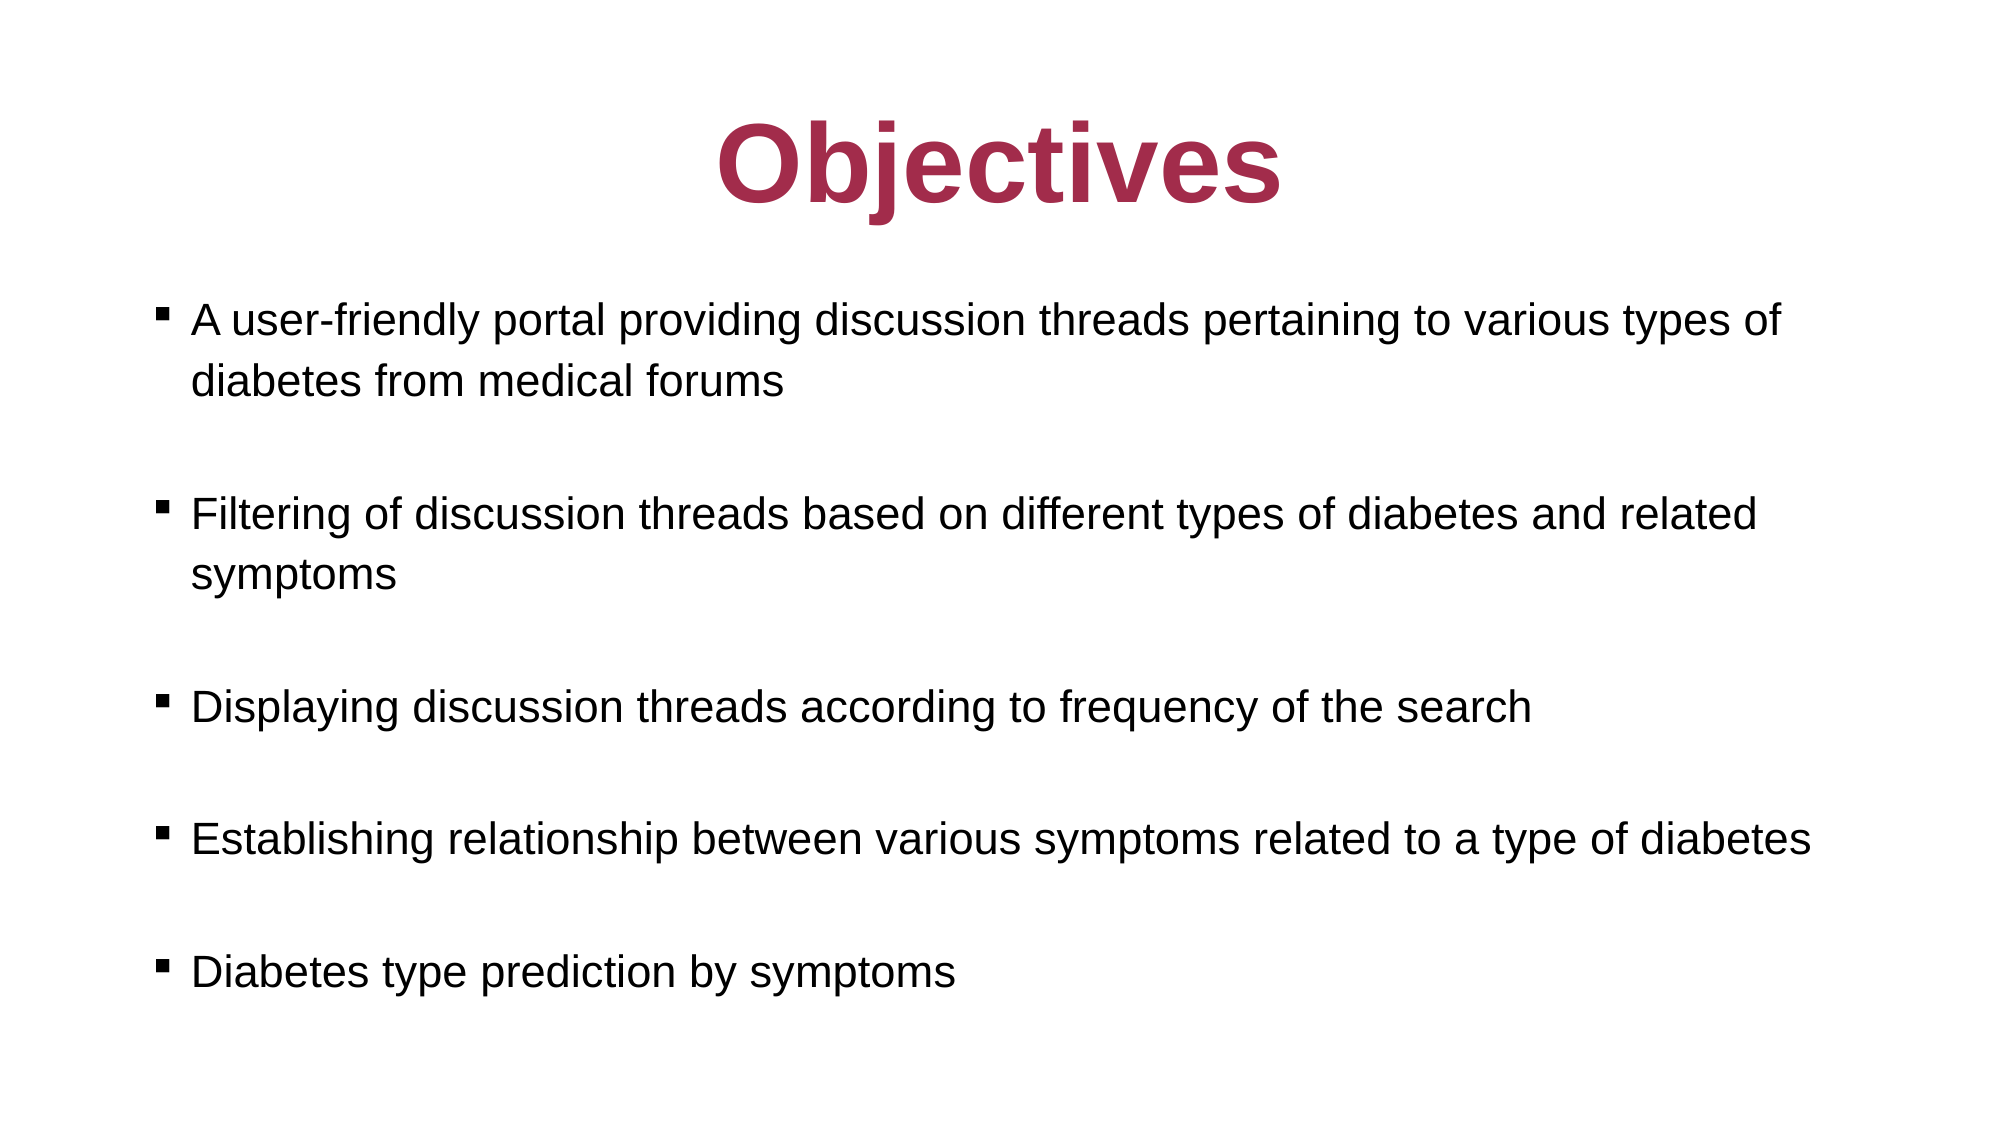

# Objectives
A user-friendly portal providing discussion threads pertaining to various types of diabetes from medical forums

Filtering of discussion threads based on different types of diabetes and related symptoms

Displaying discussion threads according to frequency of the search

Establishing relationship between various symptoms related to a type of diabetes

Diabetes type prediction by symptoms